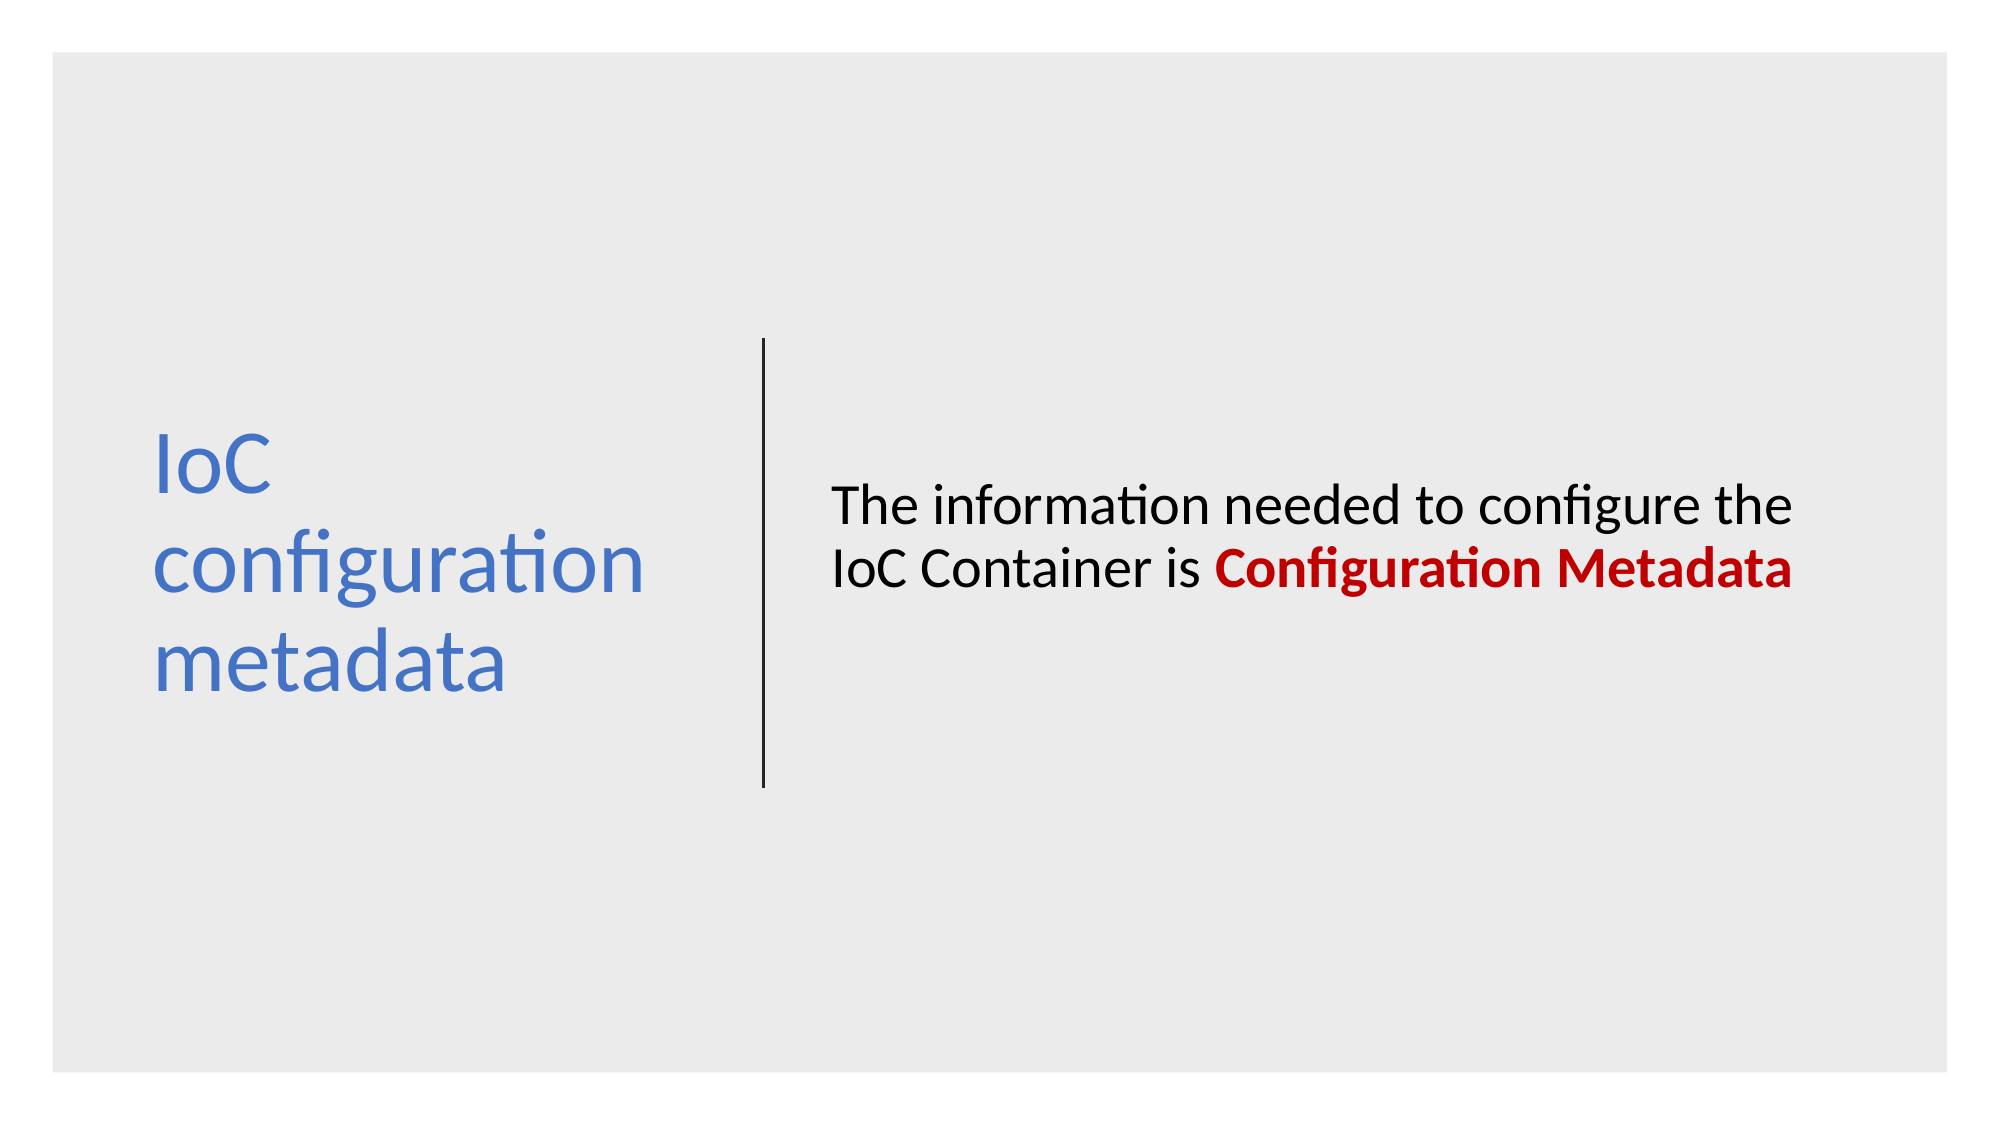

# IoC configuration metadata

The information needed to configure the IoC Container is Configuration Metadata